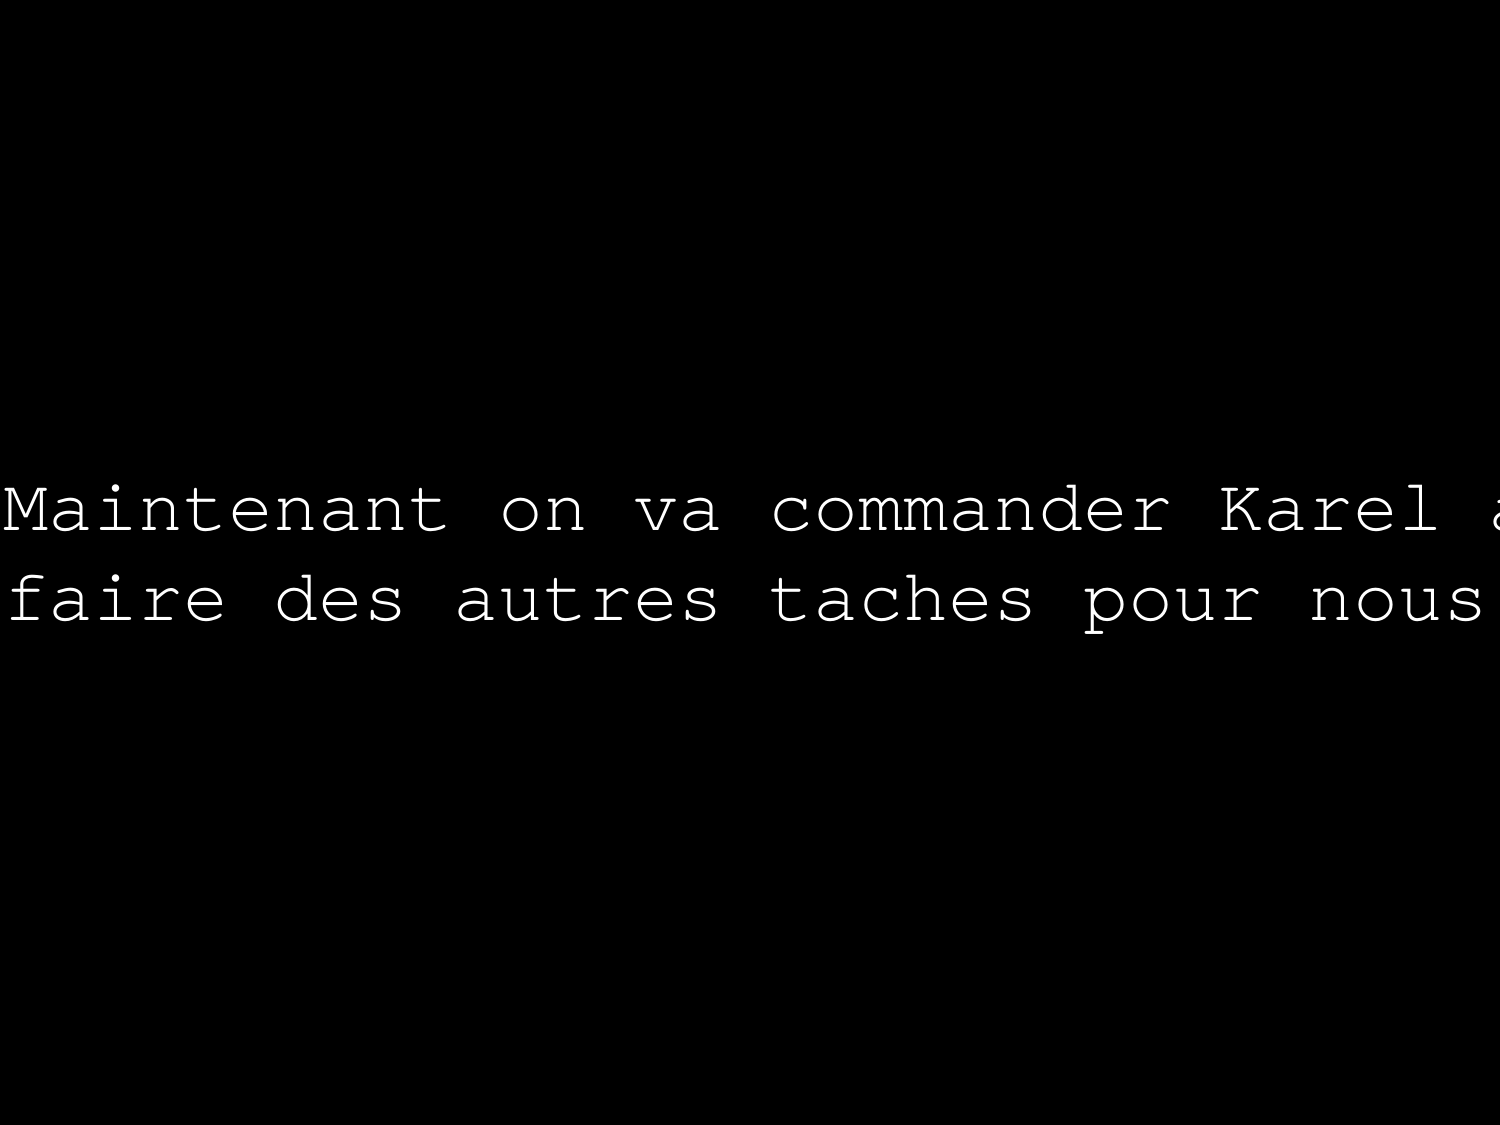

Maintenant on va commander Karel à faire des autres taches pour nous.